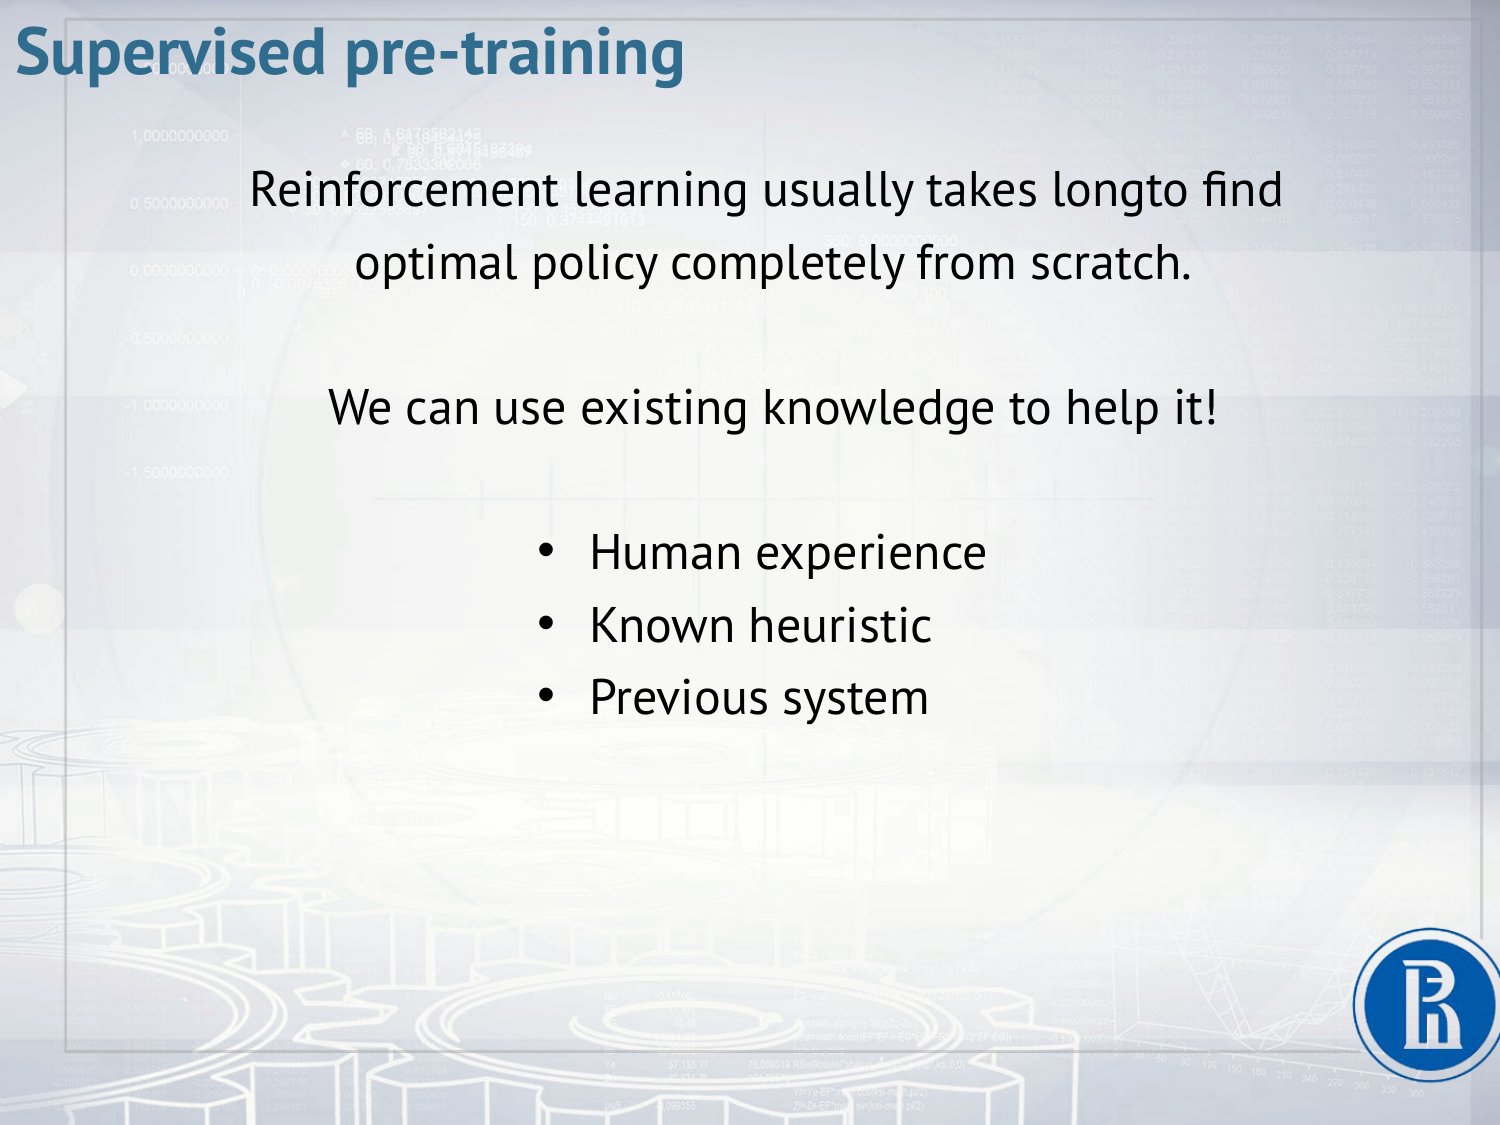

# Supervised pre-training
Reinforcement learning usually takes longto find
optimal policy completely from scratch.

We can use existing knowledge to help it!

Human experience
Known heuristic
Previous system